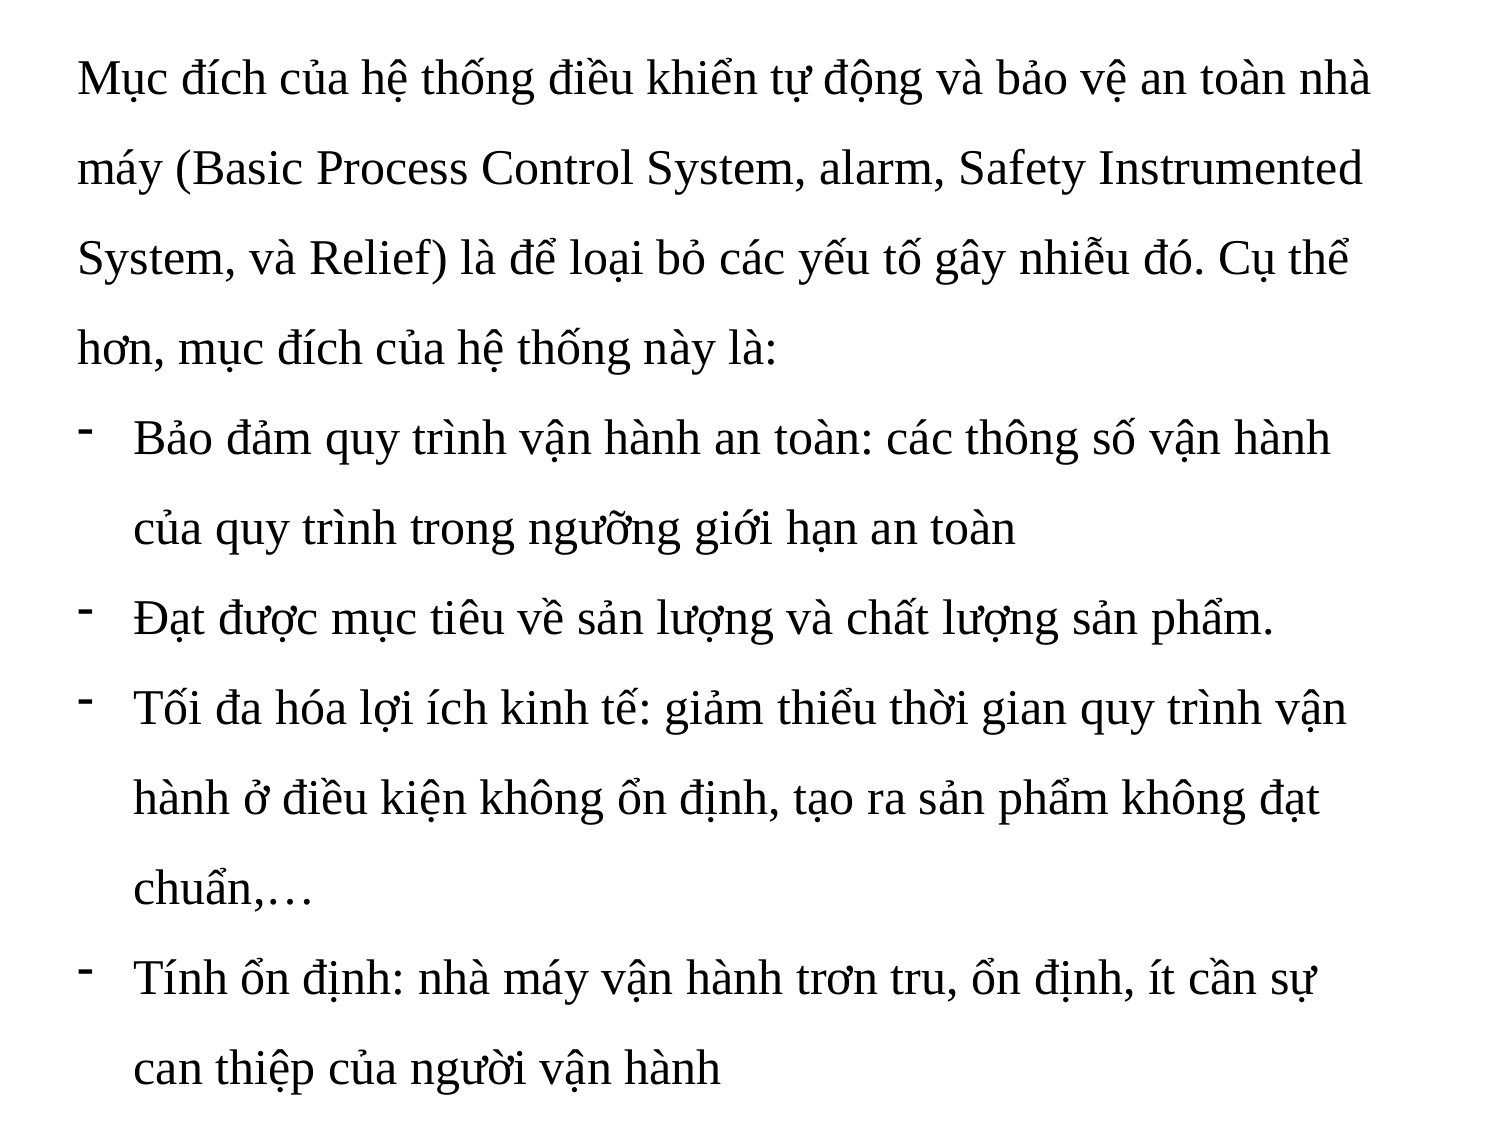

Mục đích của hệ thống điều khiển tự động và bảo vệ an toàn nhà máy (Basic Process Control System, alarm, Safety Instrumented System, và Relief) là để loại bỏ các yếu tố gây nhiễu đó. Cụ thể hơn, mục đích của hệ thống này là:
Bảo đảm quy trình vận hành an toàn: các thông số vận hành của quy trình trong ngưỡng giới hạn an toàn
Đạt được mục tiêu về sản lượng và chất lượng sản phẩm.
Tối đa hóa lợi ích kinh tế: giảm thiểu thời gian quy trình vận hành ở điều kiện không ổn định, tạo ra sản phẩm không đạt chuẩn,…
Tính ổn định: nhà máy vận hành trơn tru, ổn định, ít cần sự can thiệp của người vận hành